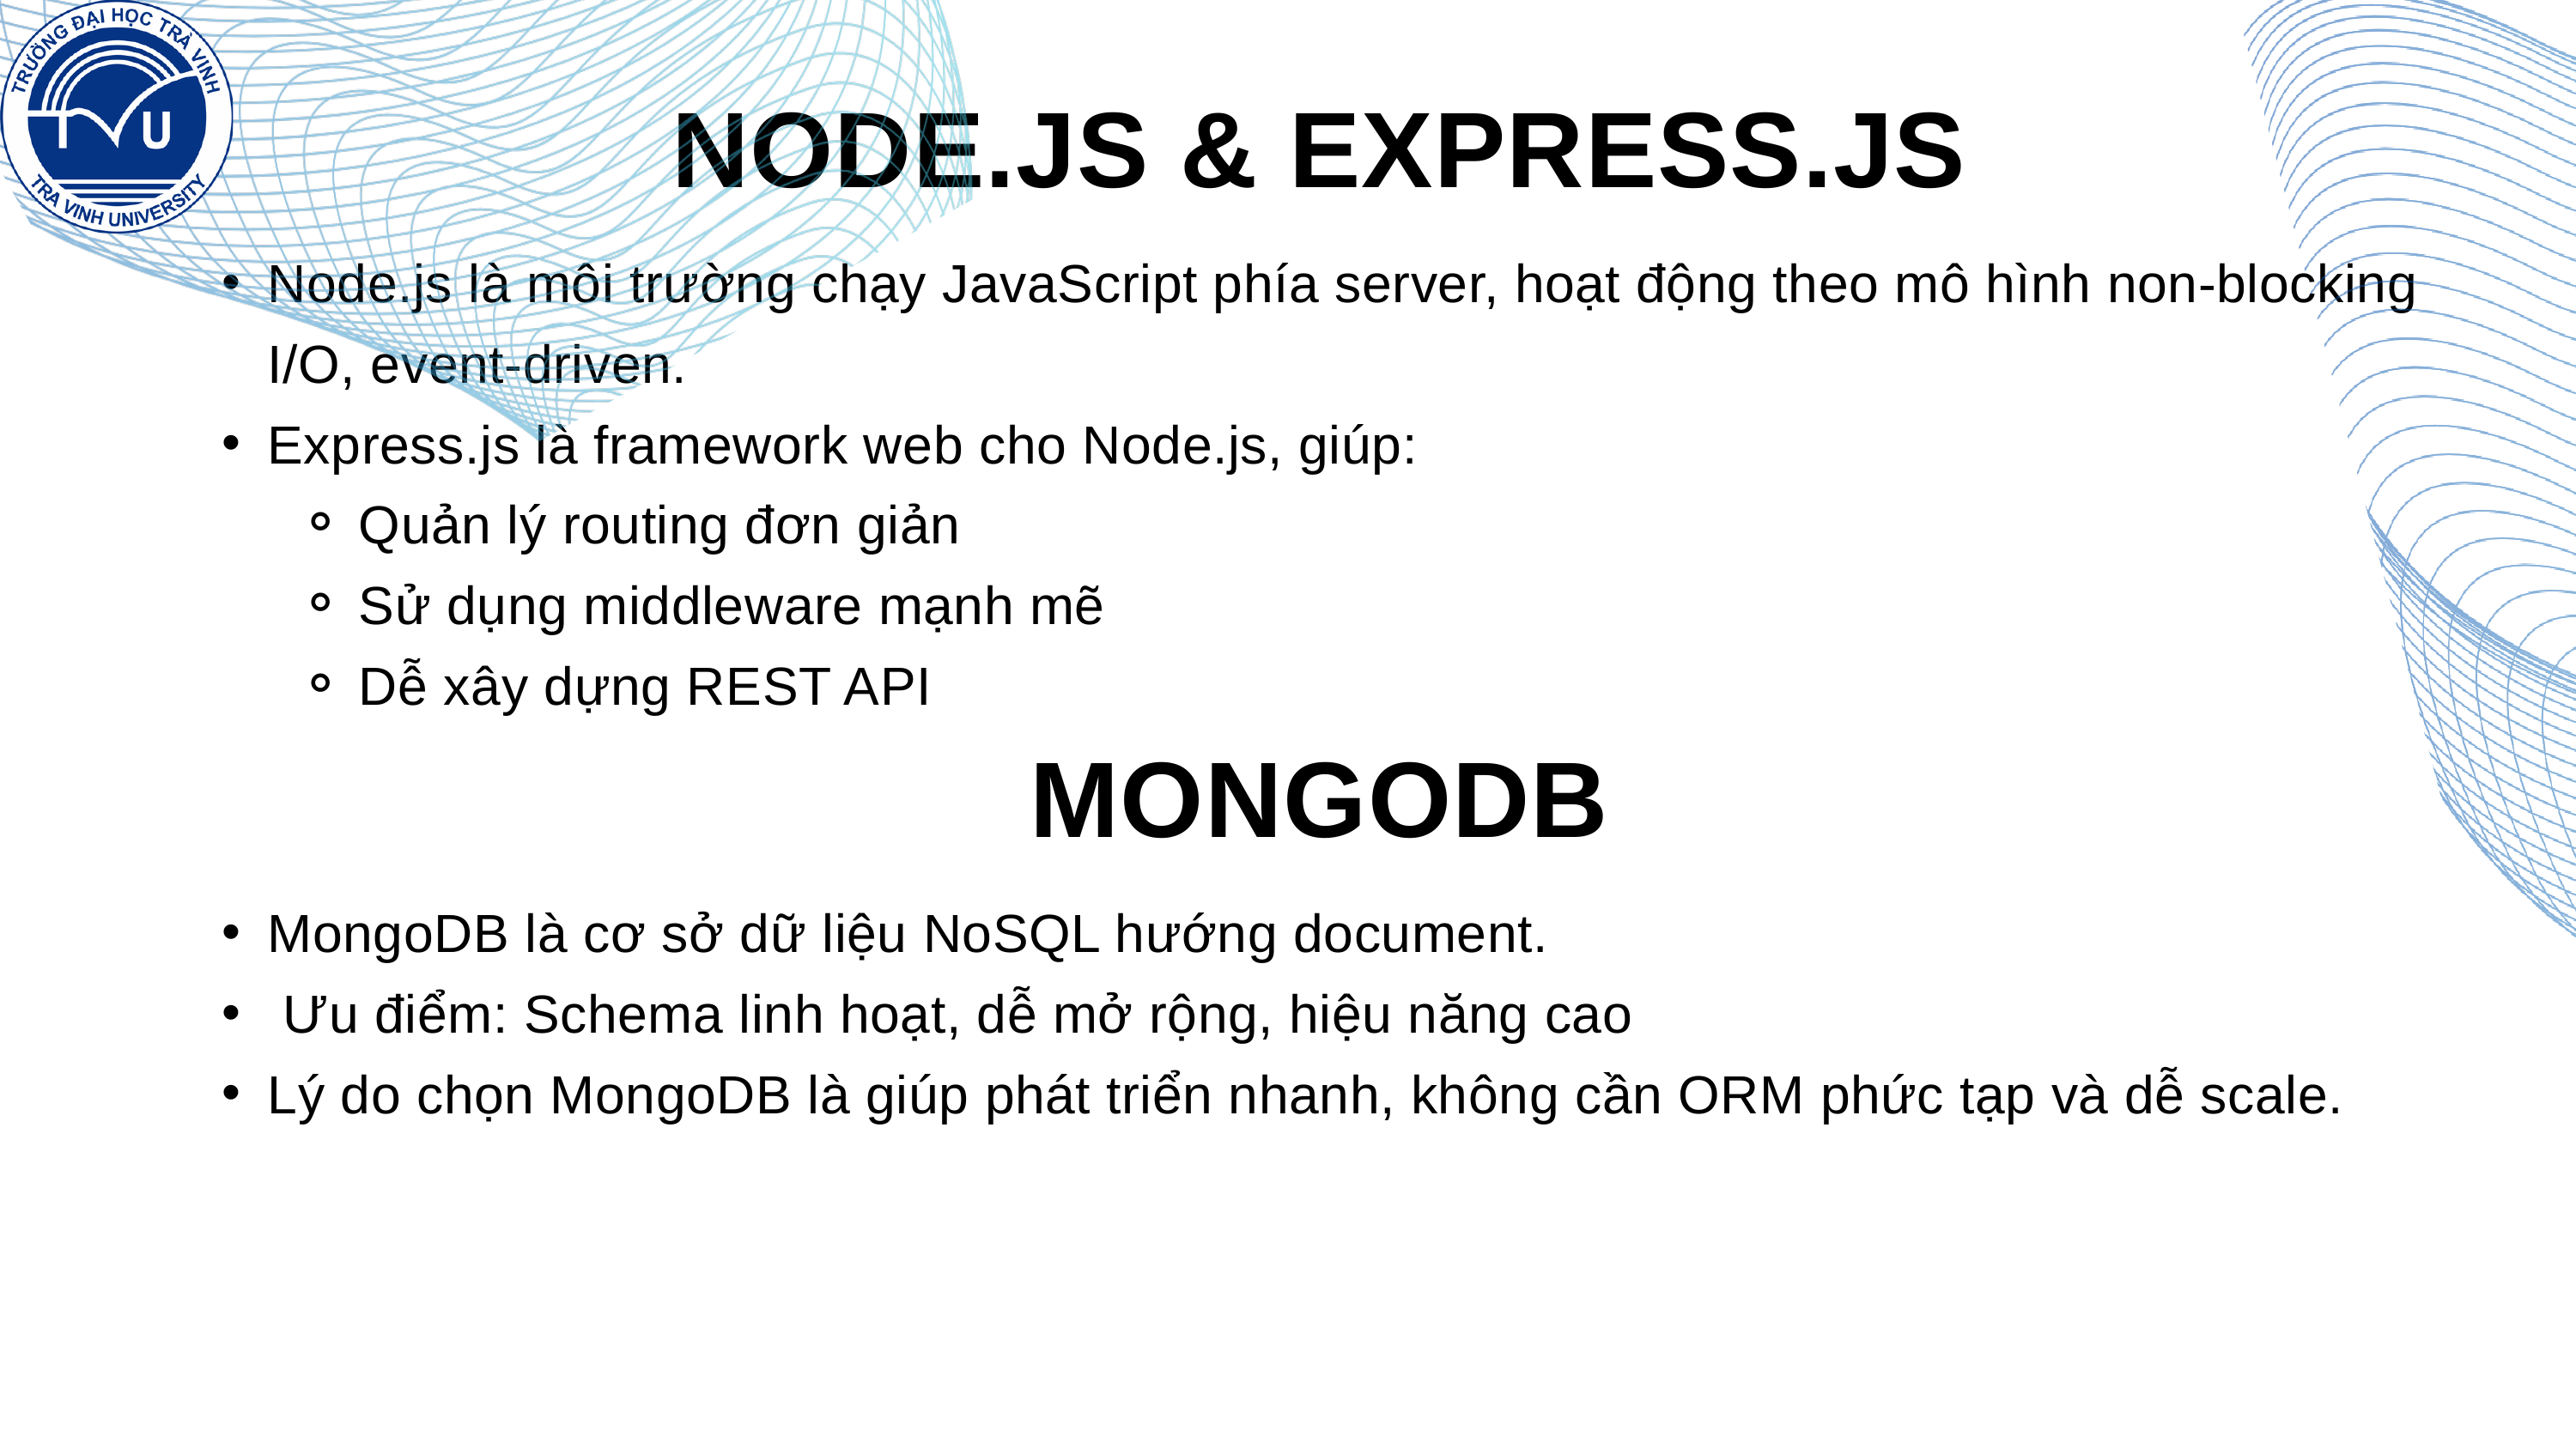

NODE.JS & EXPRESS.JS
Node.js là môi trường chạy JavaScript phía server, hoạt động theo mô hình non-blocking I/O, event-driven.
Express.js là framework web cho Node.js, giúp:
Quản lý routing đơn giản
Sử dụng middleware mạnh mẽ
Dễ xây dựng REST API
MONGODB
MongoDB là cơ sở dữ liệu NoSQL hướng document.
 Ưu điểm: Schema linh hoạt, dễ mở rộng, hiệu năng cao
Lý do chọn MongoDB là giúp phát triển nhanh, không cần ORM phức tạp và dễ scale.